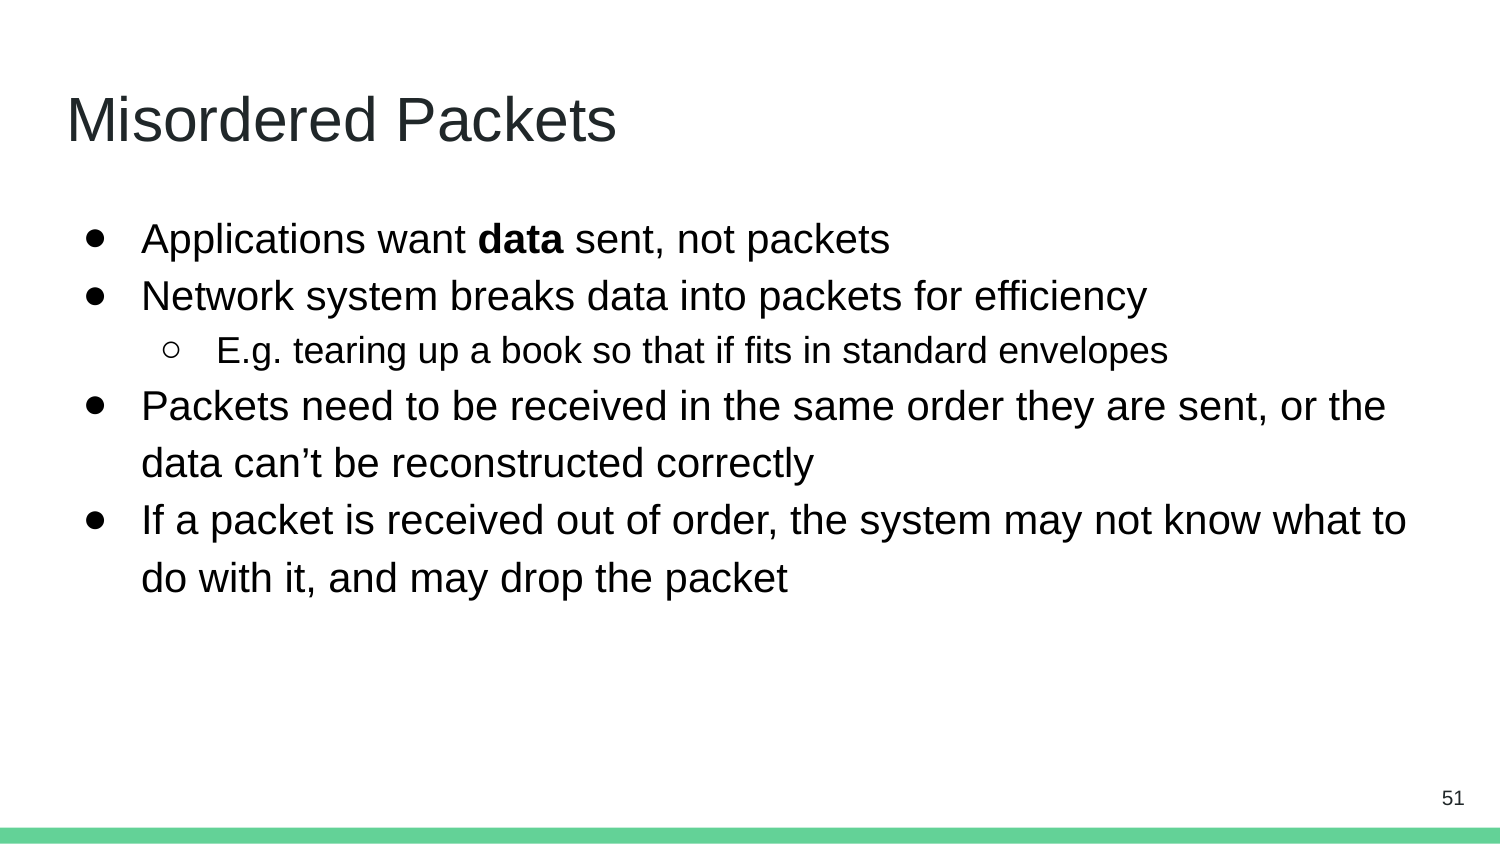

# Misordered Packets
Applications want data sent, not packets
Network system breaks data into packets for efficiency
E.g. tearing up a book so that if fits in standard envelopes
Packets need to be received in the same order they are sent, or the data can’t be reconstructed correctly
If a packet is received out of order, the system may not know what to do with it, and may drop the packet
51